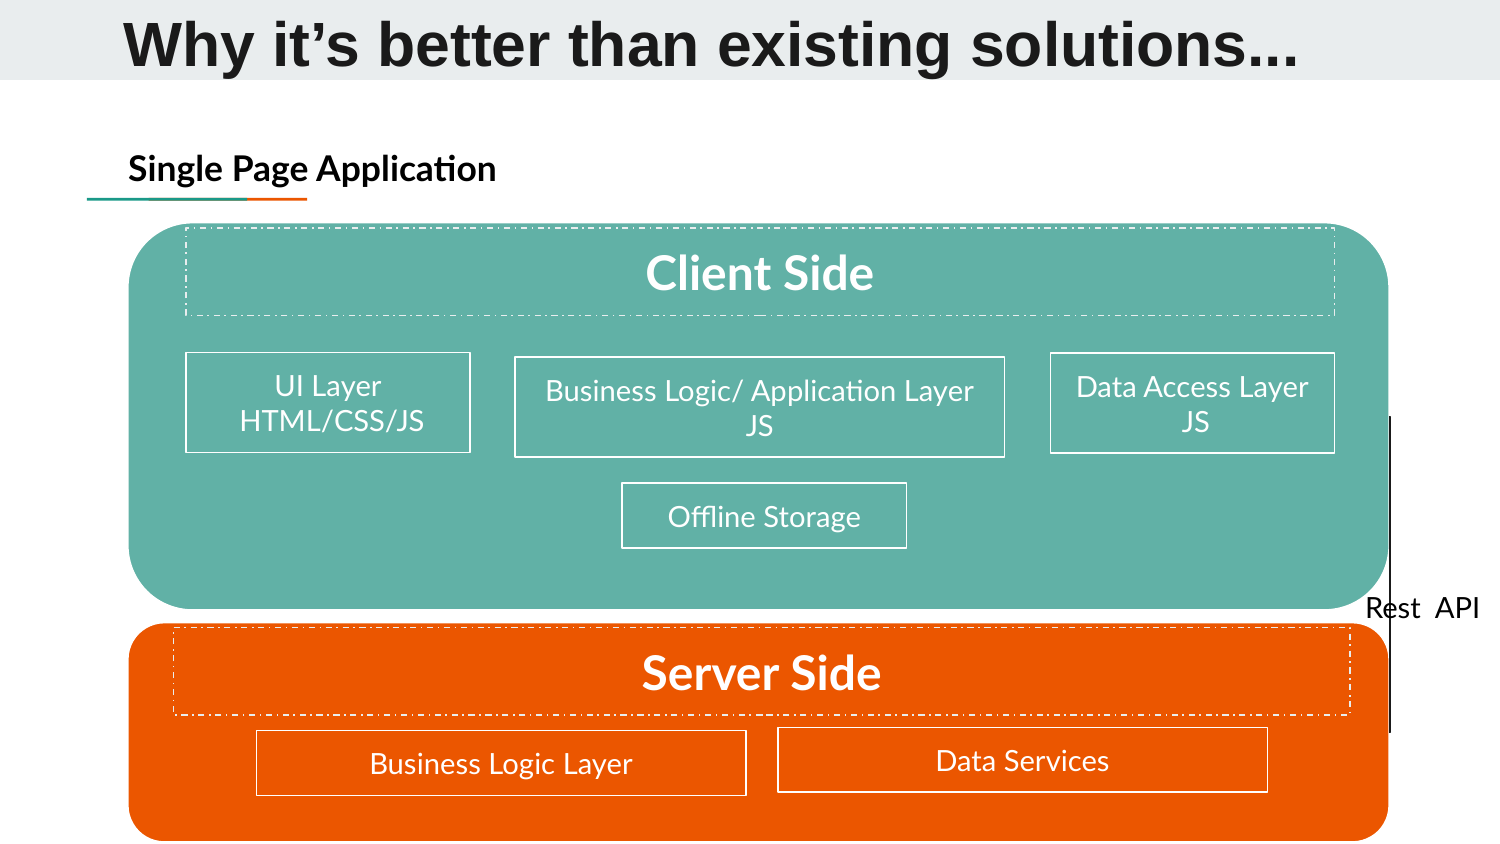

# Why it’s better than existing solutions...
Single Page Application

Client Side
UI Layer
 HTML/CSS/JS
Data Access Layer
 JS
Business Logic/ Application Layer
JS
Offline Storage
Rest  API

Server Side
Data Services
Business Logic Layer